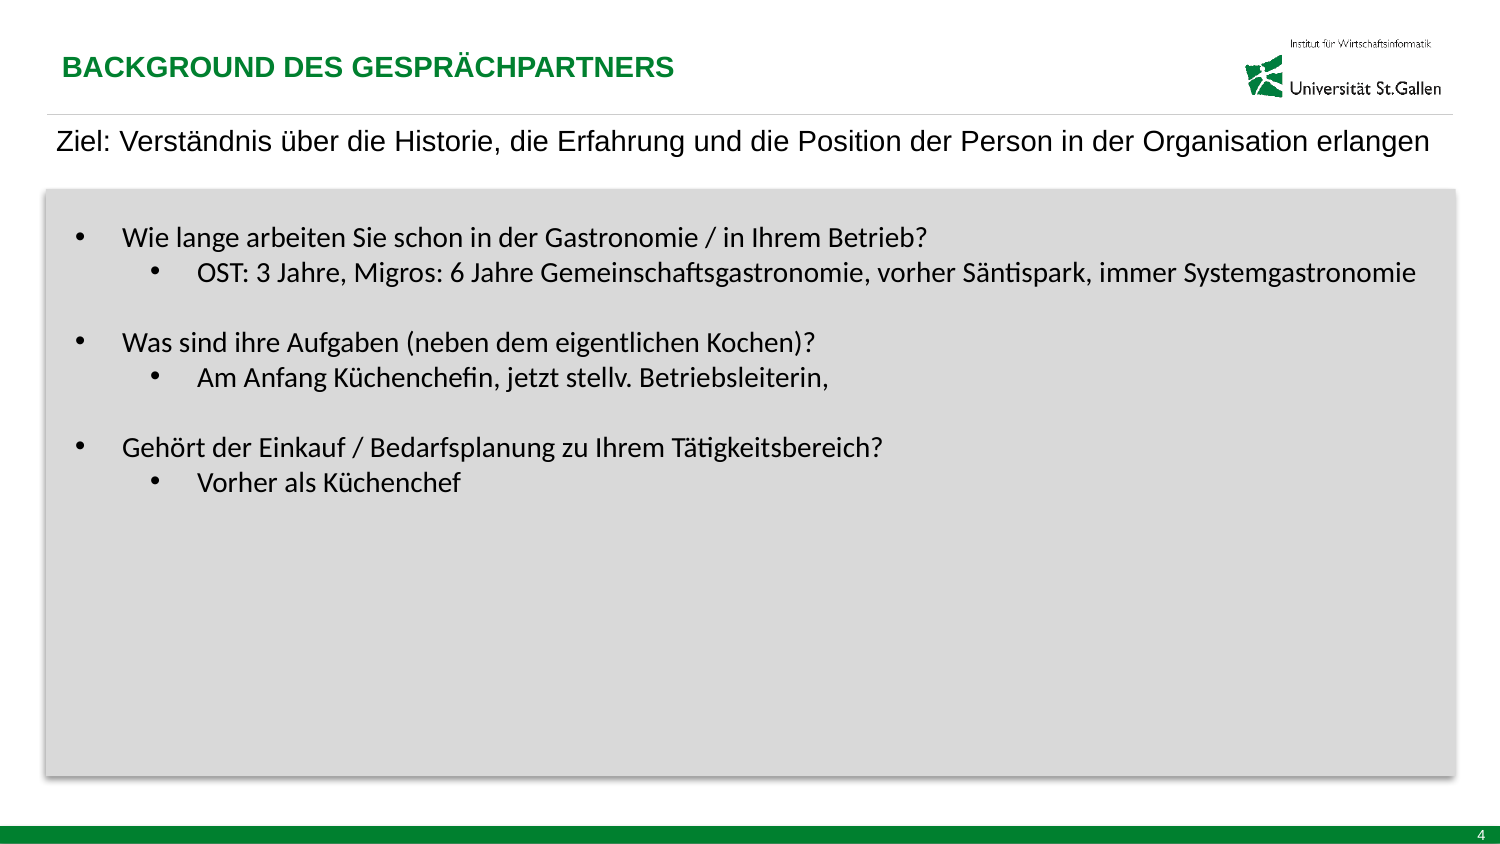

BACKGROUND DES GESPRÄCHPARTNERS

Ziel: Verständnis über die Historie, die Erfahrung und die Position der Person in der Organisation erlangen
Wie lange arbeiten Sie schon in der Gastronomie / in Ihrem Betrieb?
OST: 3 Jahre, Migros: 6 Jahre Gemeinschaftsgastronomie, vorher Säntispark, immer Systemgastronomie

Was sind ihre Aufgaben (neben dem eigentlichen Kochen)?
Am Anfang Küchenchefin, jetzt stellv. Betriebsleiterin,

Gehört der Einkauf / Bedarfsplanung zu Ihrem Tätigkeitsbereich?
Vorher als Küchenchef